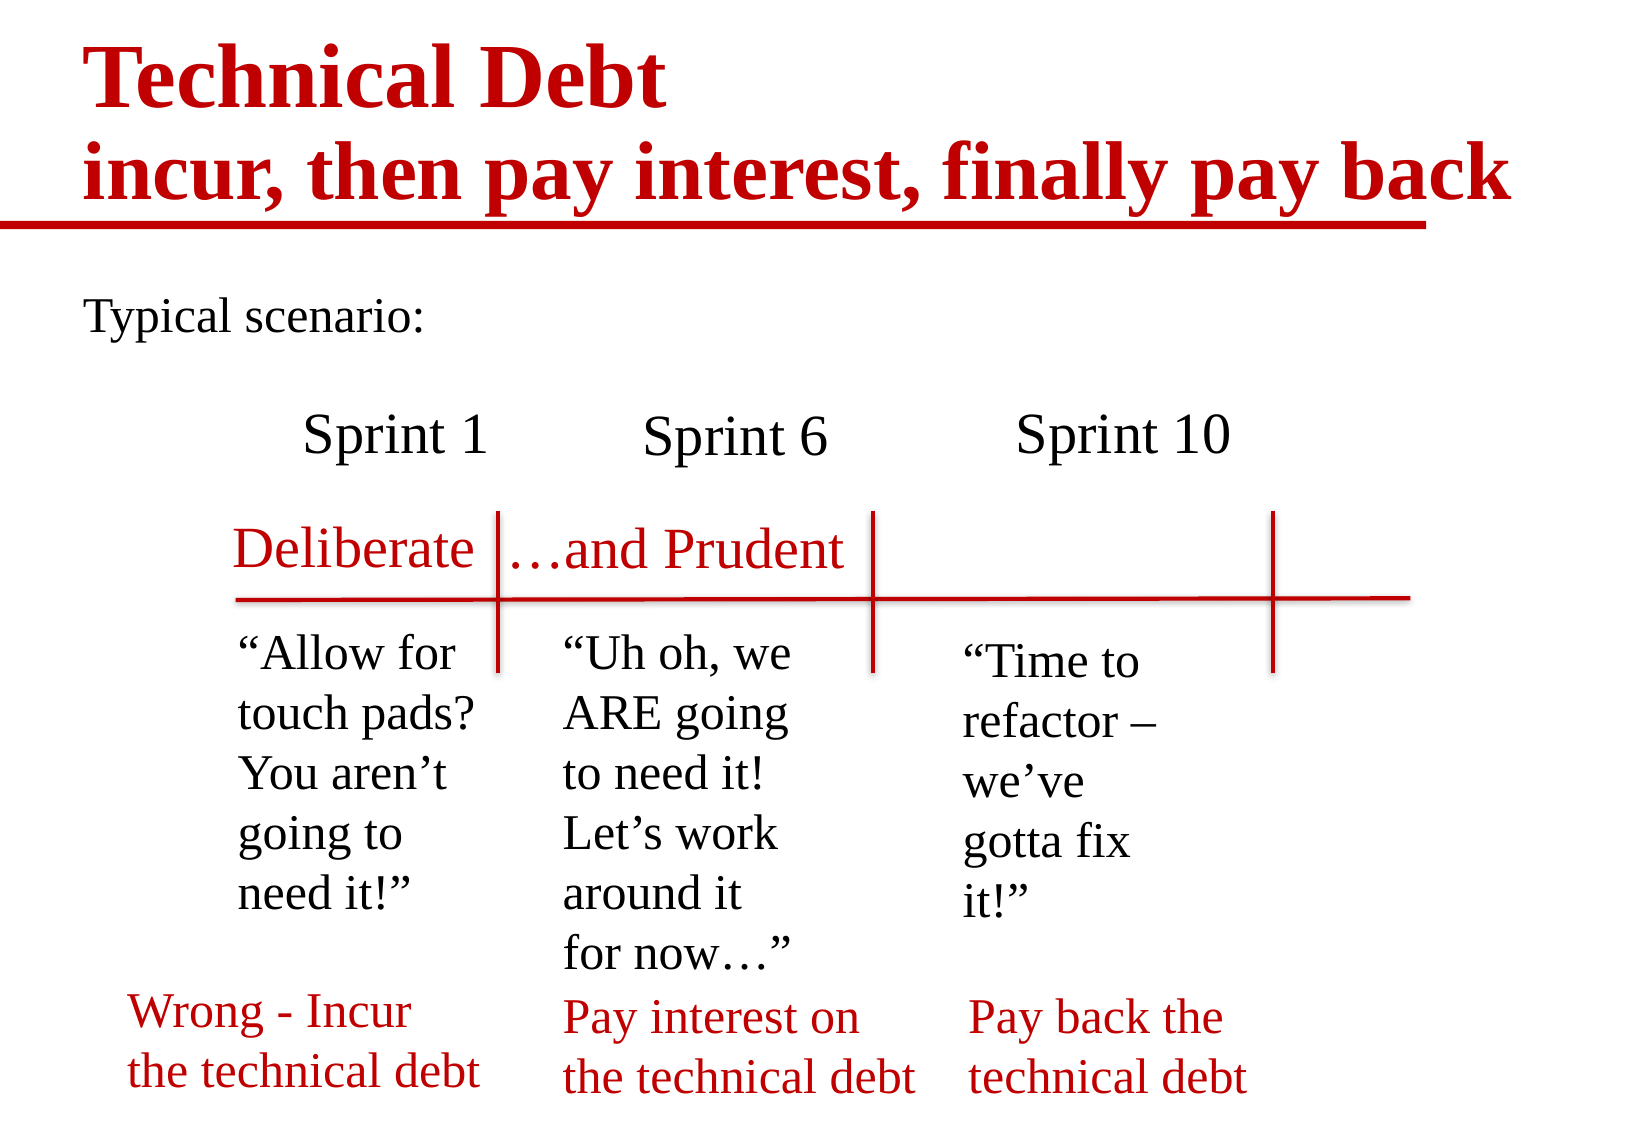

# Technical Debt incur, then pay interest, finally pay back
Typical scenario:
Sprint 1
Sprint 10
Sprint 6
Deliberate
…and Prudent
“Uh oh, we ARE going to need it! Let’s work around it for now…”
“Allow for touch pads? You aren’t going to need it!”
“Time to refactor – we’ve gotta fix it!”
Wrong - Incur the technical debt
Pay interest on the technical debt
Pay back the technical debt